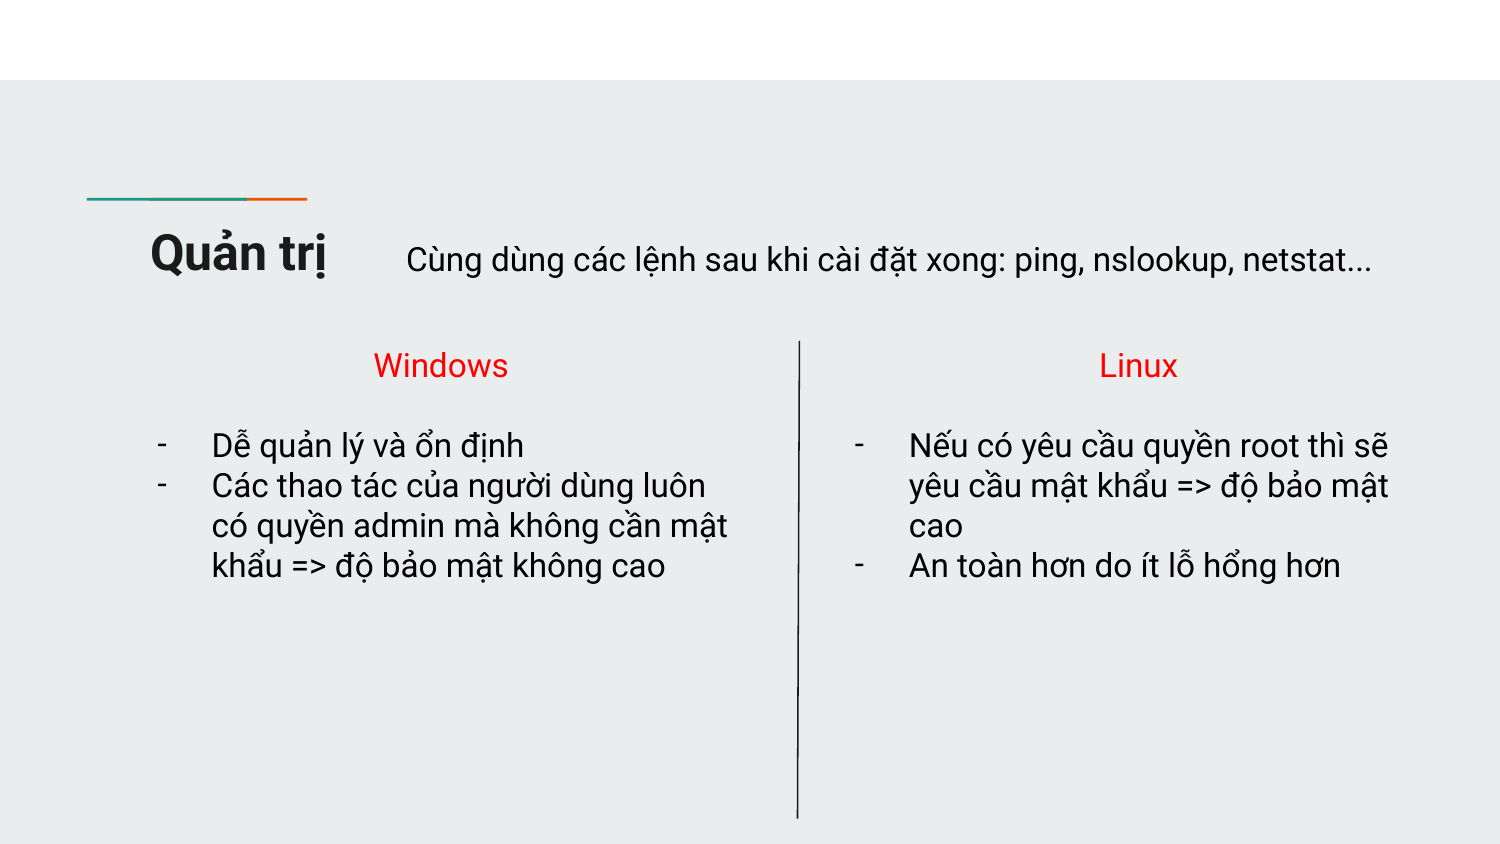

# Quản trị
Cùng dùng các lệnh sau khi cài đặt xong: ping, nslookup, netstat...
Windows

Dễ quản lý và ổn định
Các thao tác của người dùng luôn có quyền admin mà không cần mật khẩu => độ bảo mật không cao
Linux

Nếu có yêu cầu quyền root thì sẽ yêu cầu mật khẩu => độ bảo mật cao
An toàn hơn do ít lỗ hổng hơn